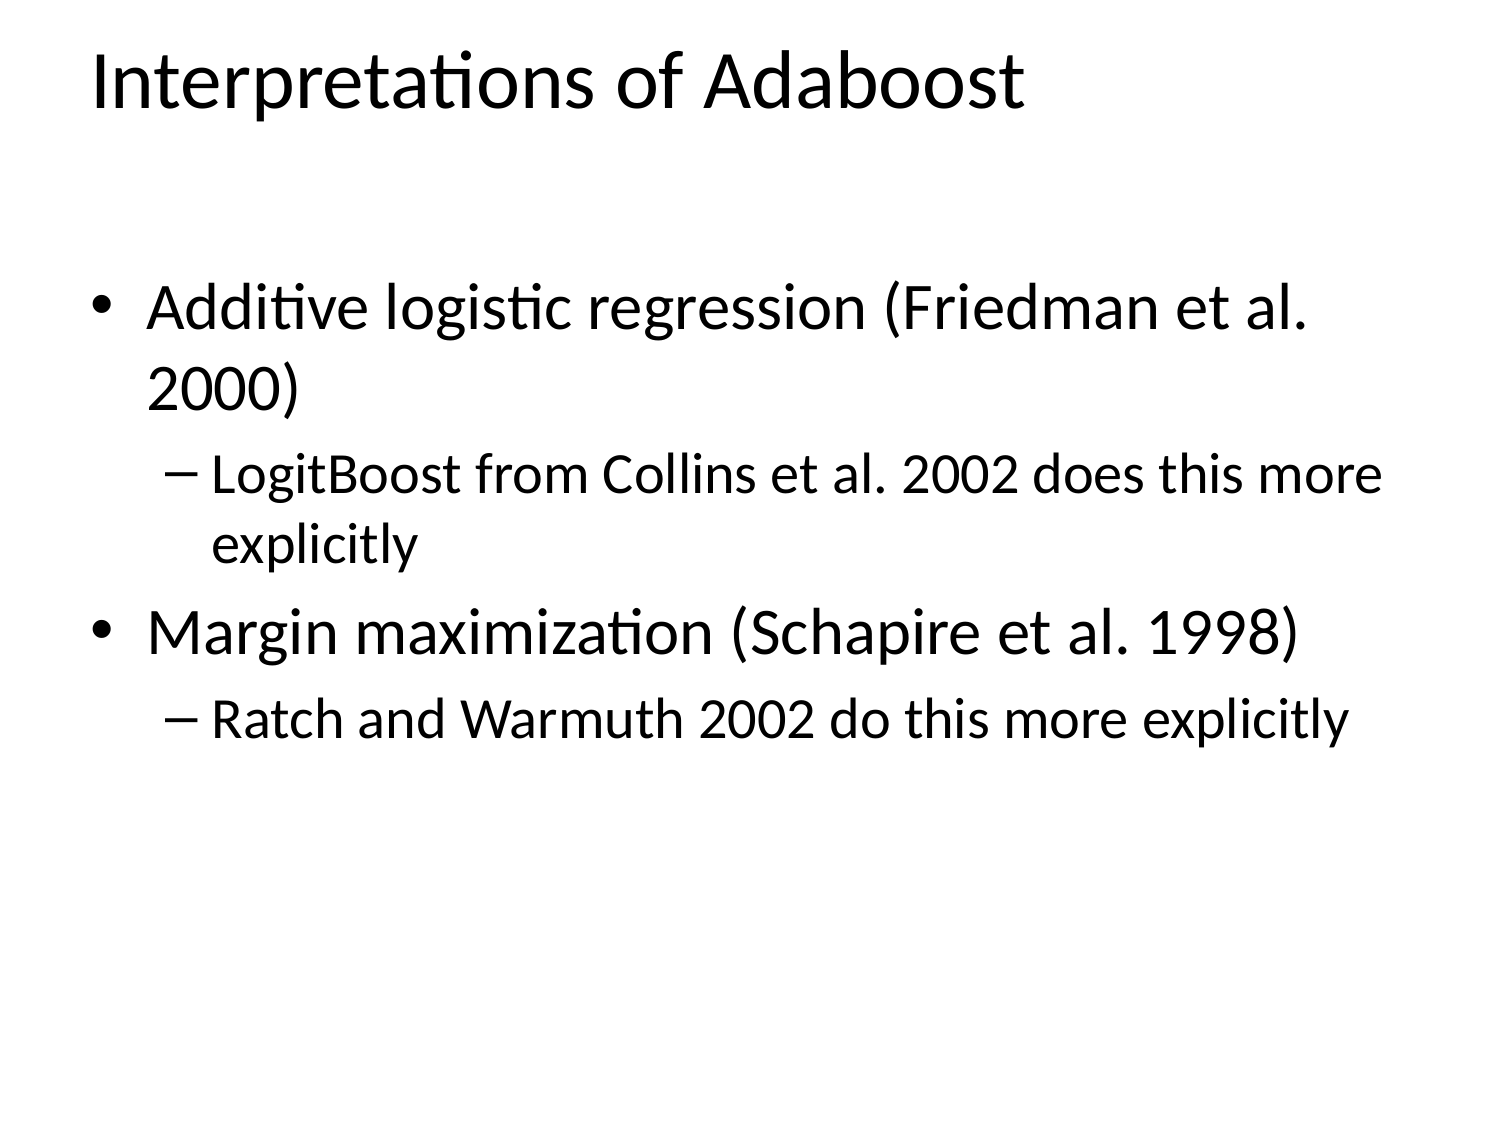

# Interpretations of Adaboost

Additive logistic regression (Friedman et al. 2000)
LogitBoost from Collins et al. 2002 does this more explicitly
Margin maximization (Schapire et al. 1998)
Ratch and Warmuth 2002 do this more explicitly